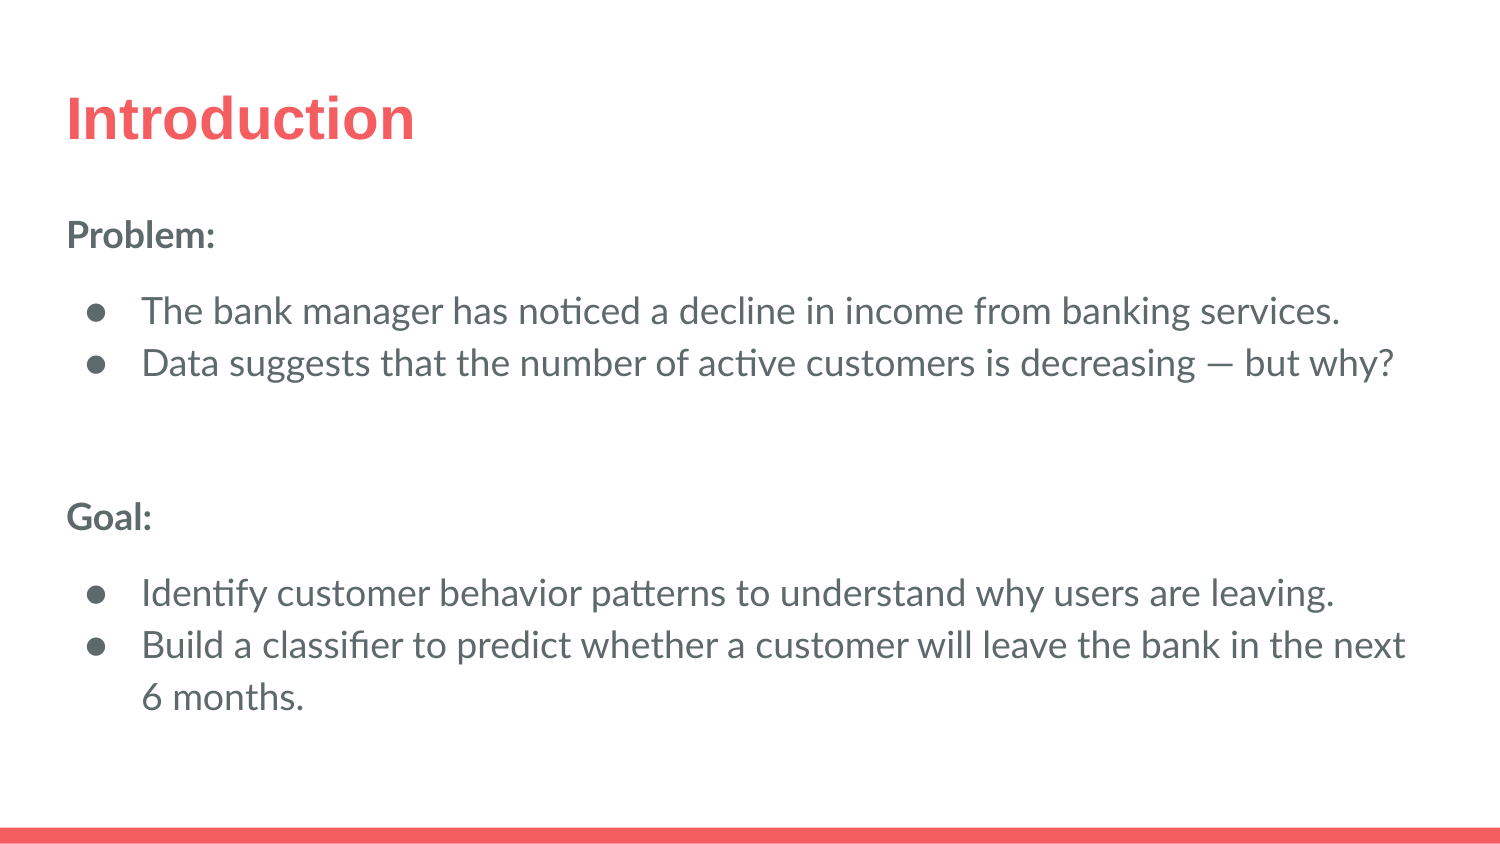

# Introduction
Problem:
The bank manager has noticed a decline in income from banking services.
Data suggests that the number of active customers is decreasing — but why?

Goal:
Identify customer behavior patterns to understand why users are leaving.
Build a classifier to predict whether a customer will leave the bank in the next 6 months.